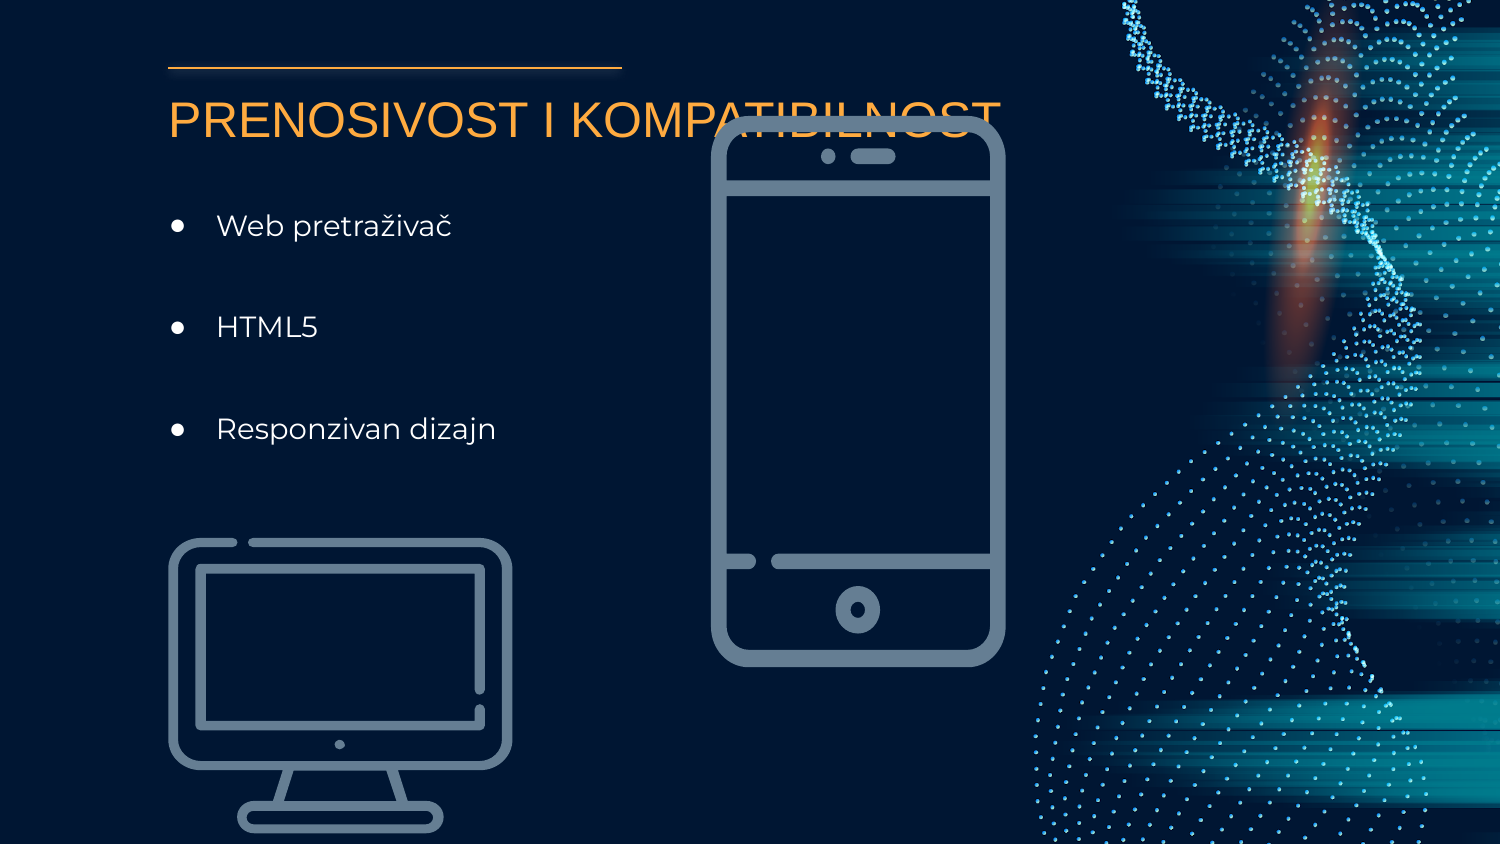

# PRENOSIVOST I KOMPATIBILNOST

Web pretraživač
HTML5
Responzivan dizajn